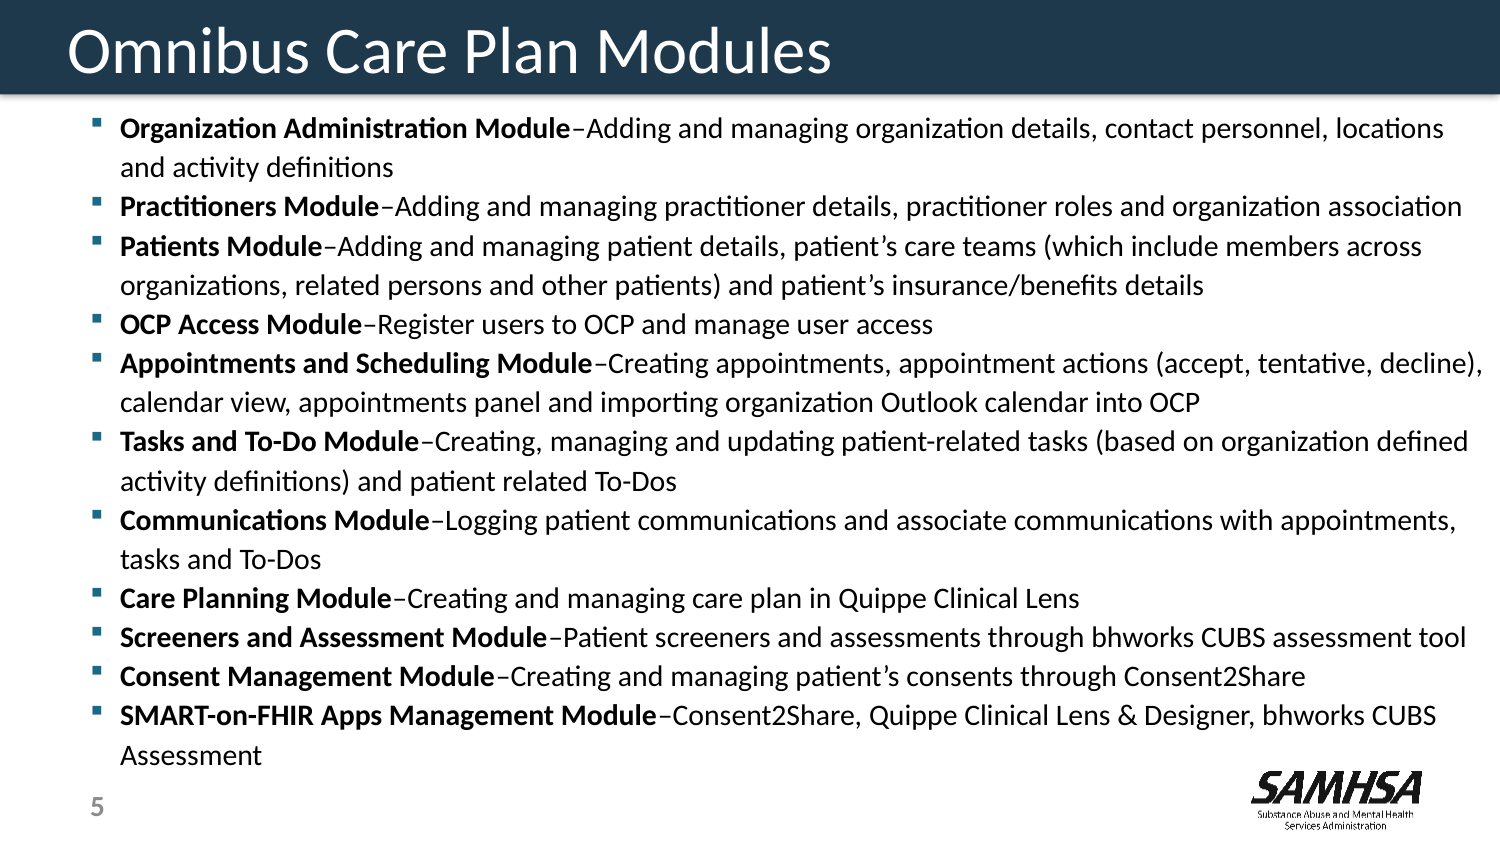

# Omnibus Care Plan Modules
Organization Administration Module–Adding and managing organization details, contact personnel, locations and activity definitions
Practitioners Module–Adding and managing practitioner details, practitioner roles and organization association
Patients Module–Adding and managing patient details, patient’s care teams (which include members across organizations, related persons and other patients) and patient’s insurance/benefits details
OCP Access Module–Register users to OCP and manage user access
Appointments and Scheduling Module–Creating appointments, appointment actions (accept, tentative, decline), calendar view, appointments panel and importing organization Outlook calendar into OCP
Tasks and To-Do Module–Creating, managing and updating patient-related tasks (based on organization defined activity definitions) and patient related To-Dos
Communications Module–Logging patient communications and associate communications with appointments, tasks and To-Dos
Care Planning Module–Creating and managing care plan in Quippe Clinical Lens
Screeners and Assessment Module–Patient screeners and assessments through bhworks CUBS assessment tool
Consent Management Module–Creating and managing patient’s consents through Consent2Share
SMART-on-FHIR Apps Management Module–Consent2Share, Quippe Clinical Lens & Designer, bhworks CUBS Assessment
5